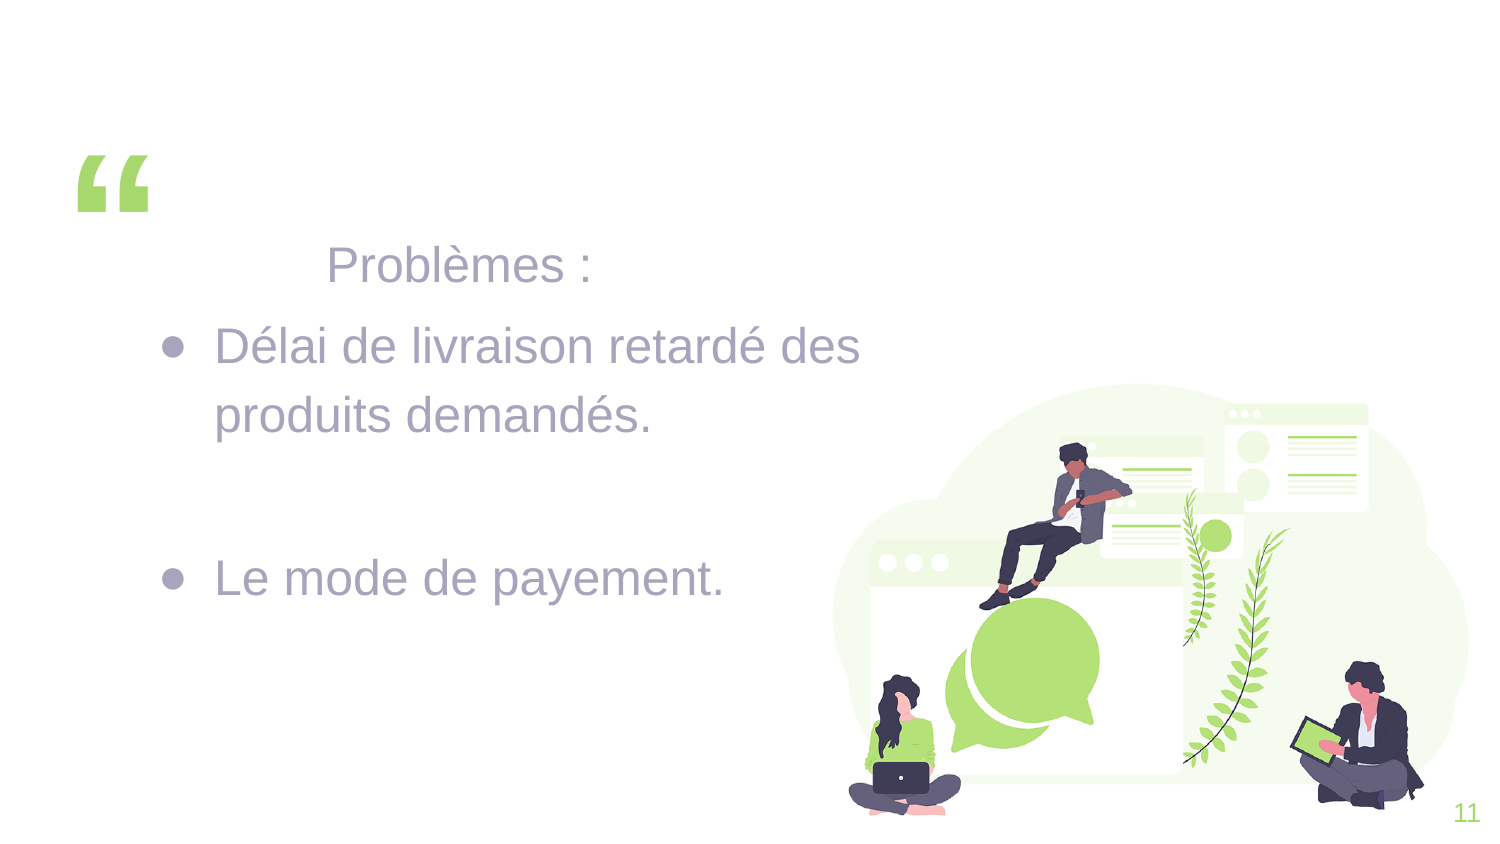

Problèmes :
Délai de livraison retardé des produits demandés.

Le mode de payement.
11